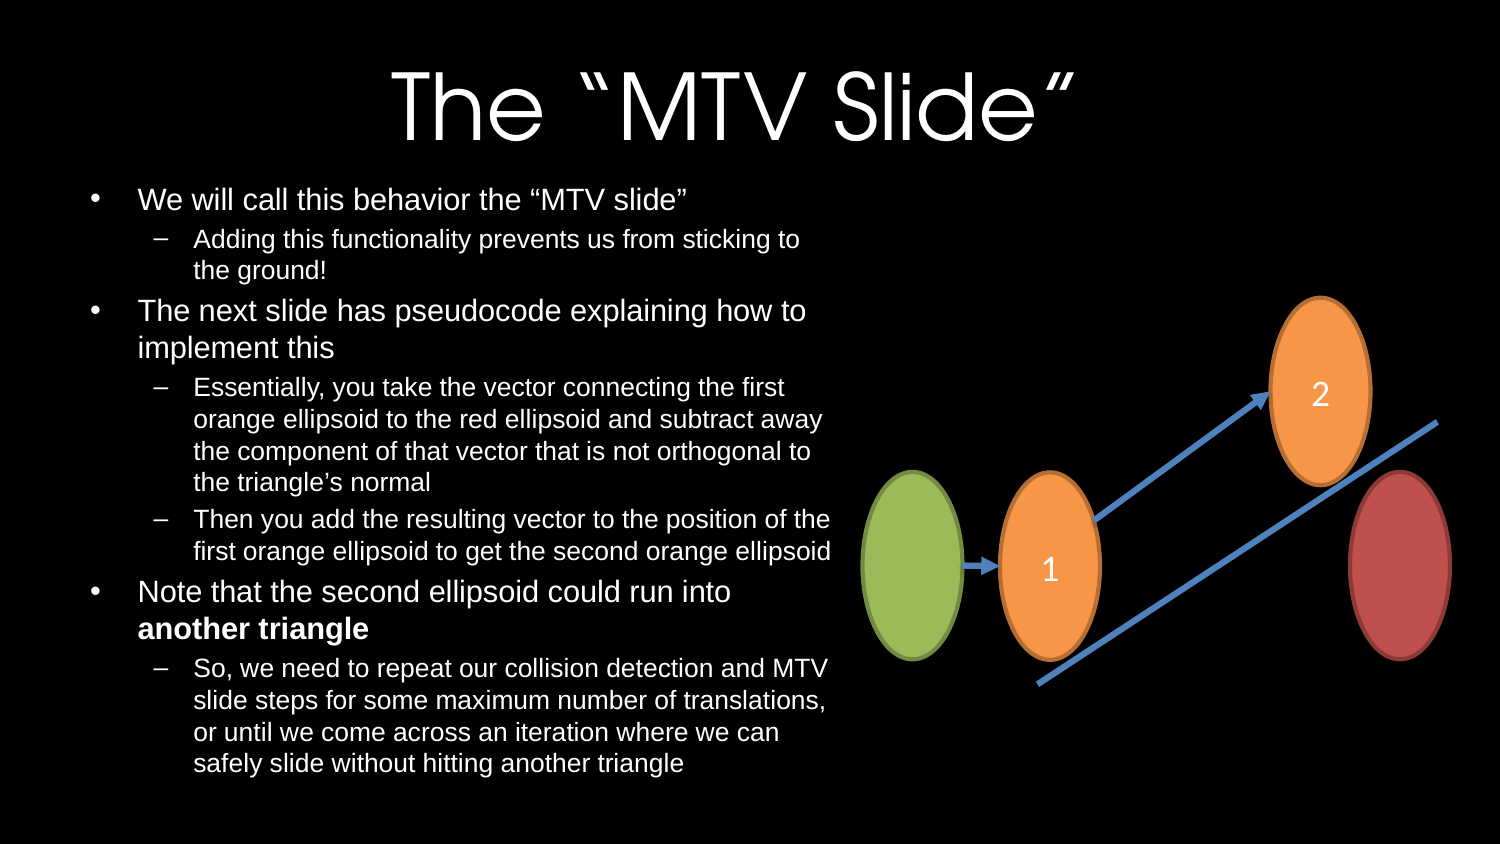

# The “MTV Slide”
We will call this behavior the “MTV slide”
Adding this functionality prevents us from sticking to the ground!
The next slide has pseudocode explaining how to implement this
Essentially, you take the vector connecting the first orange ellipsoid to the red ellipsoid and subtract away the component of that vector that is not orthogonal to the triangle’s normal
Then you add the resulting vector to the position of the first orange ellipsoid to get the second orange ellipsoid
Note that the second ellipsoid could run into another triangle
So, we need to repeat our collision detection and MTV slide steps for some maximum number of translations, or until we come across an iteration where we can safely slide without hitting another triangle

2

1